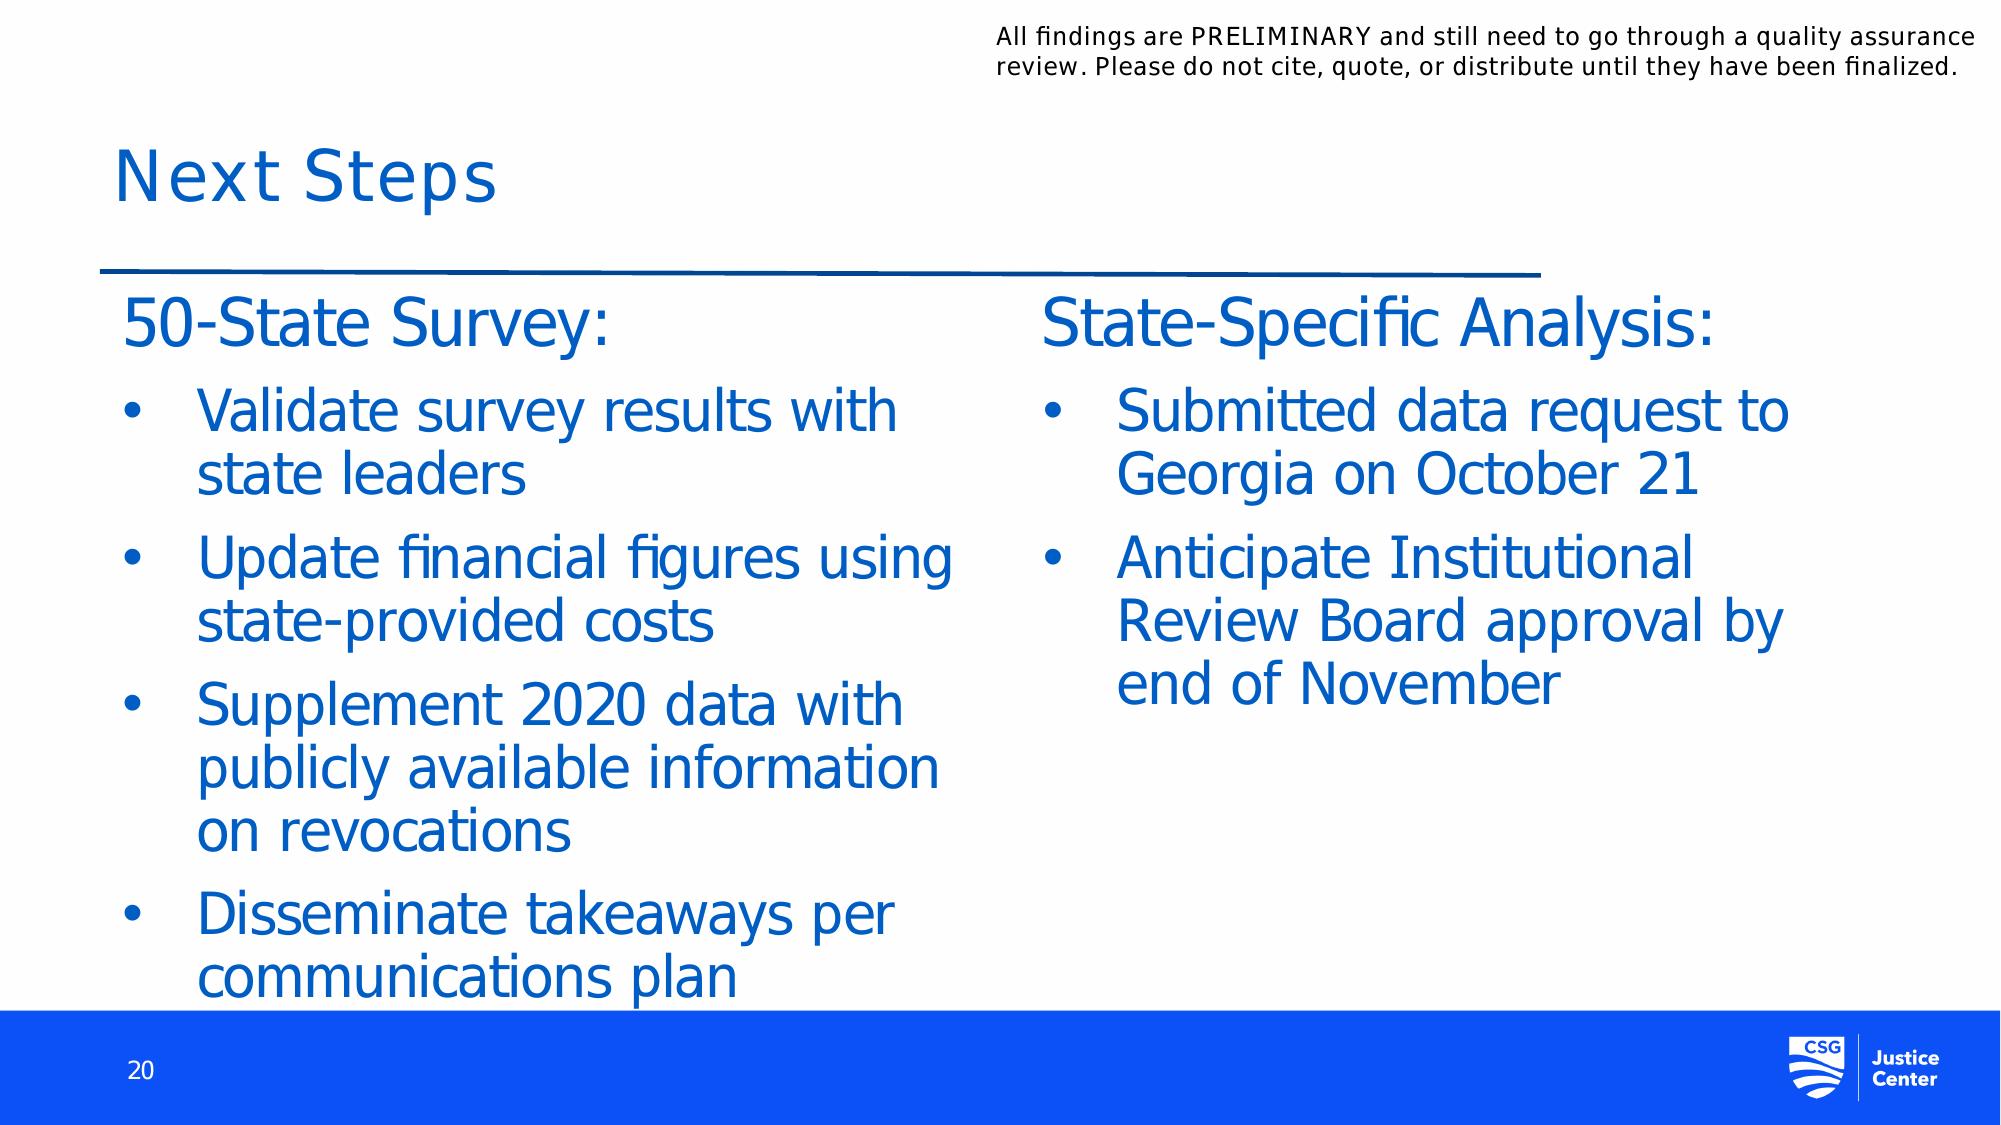

All findings are PRELIMINARY and still need to go through a quality assurance review. Please do not cite, quote, or distribute until they have been finalized.
# Next Steps
50-State Survey:
Validate survey results with state leaders
Update financial figures using state-provided costs
Supplement 2020 data with publicly available information on revocations
Disseminate takeaways per communications plan
State-Specific Analysis:
Submitted data request to Georgia on October 21
Anticipate Institutional Review Board approval by end of November
20